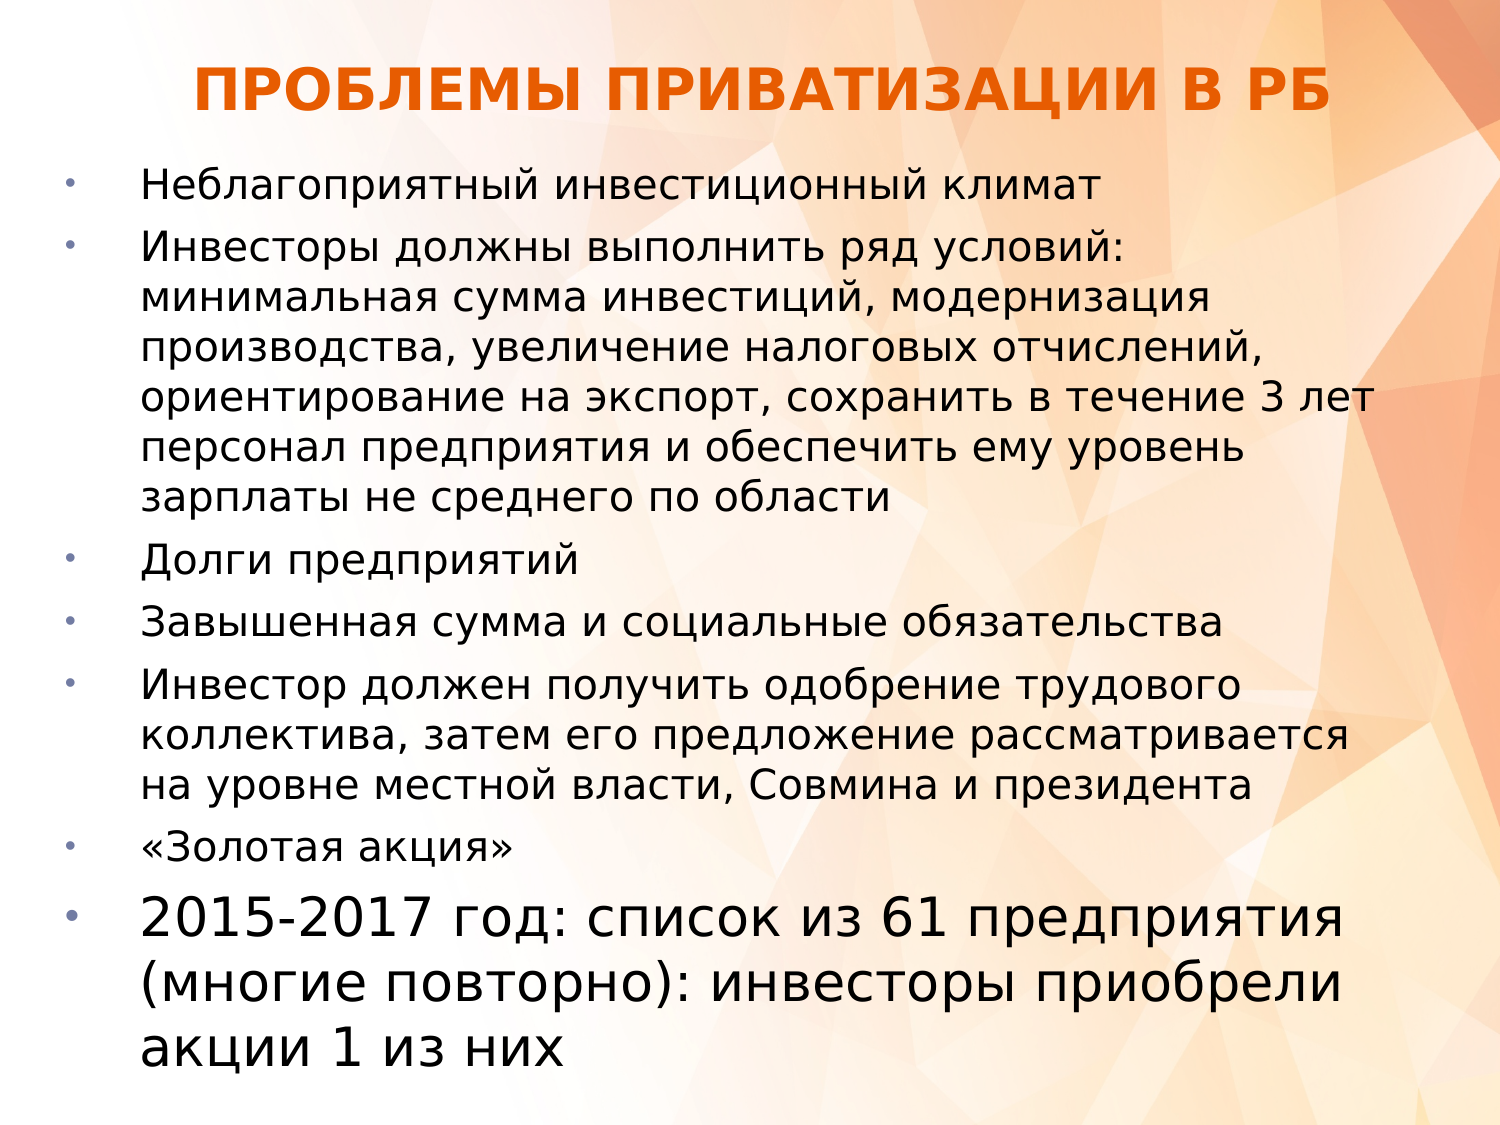

# ПРОБЛЕМЫ ПРИВАТИЗАЦИИ В РБ
Неблагоприятный инвестиционный климат
Инвесторы должны выполнить ряд условий: минимальная сумма инвестиций, модернизация производства, увеличение налоговых отчислений, ориентирование на экспорт, сохранить в течение 3 лет персонал предприятия и обеспечить ему уровень зарплаты не среднего по области
Долги предприятий
Завышенная сумма и социальные обязательства
Инвестор должен получить одобрение трудового коллектива, затем его предложение рассматривается на уровне местной власти, Совмина и президента
«Золотая акция»
2015-2017 год: список из 61 предприятия (многие повторно): инвесторы приобрели акции 1 из них